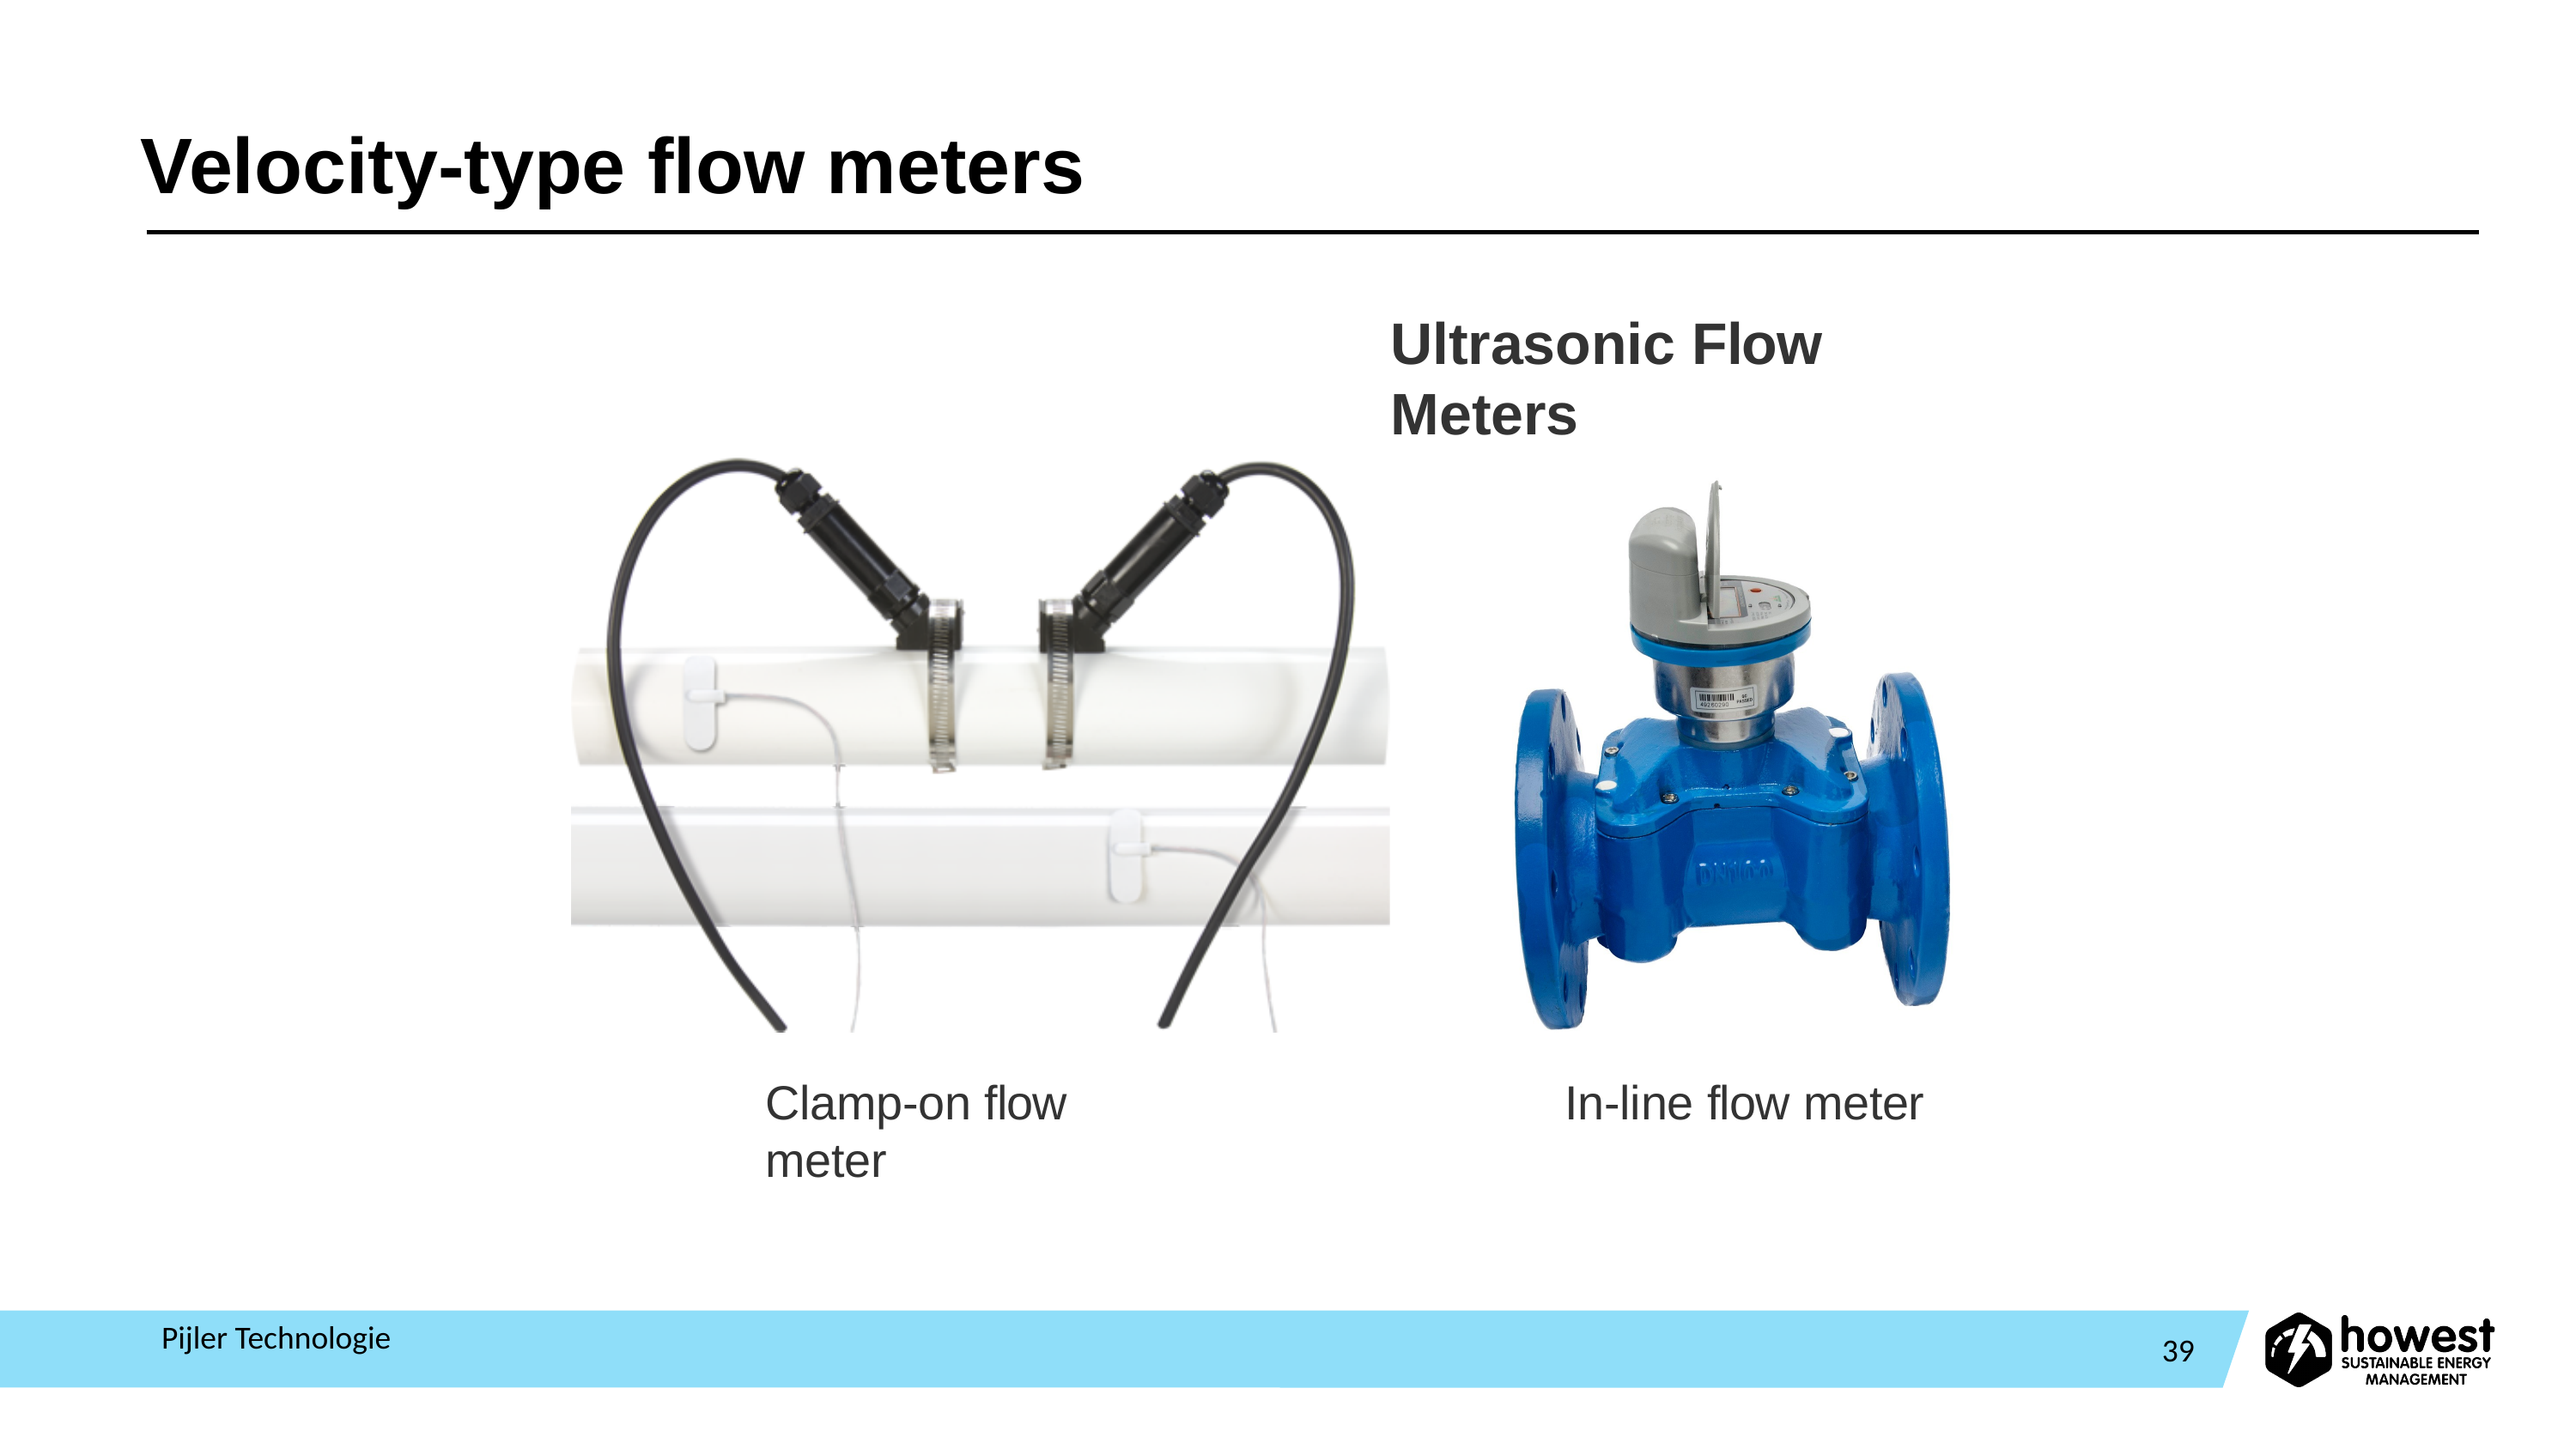

# Velocity-type flow meters
Ultrasonic Flow Meters

Clamp-on flow meter
In-line flow meter
Pijler Technologie
39